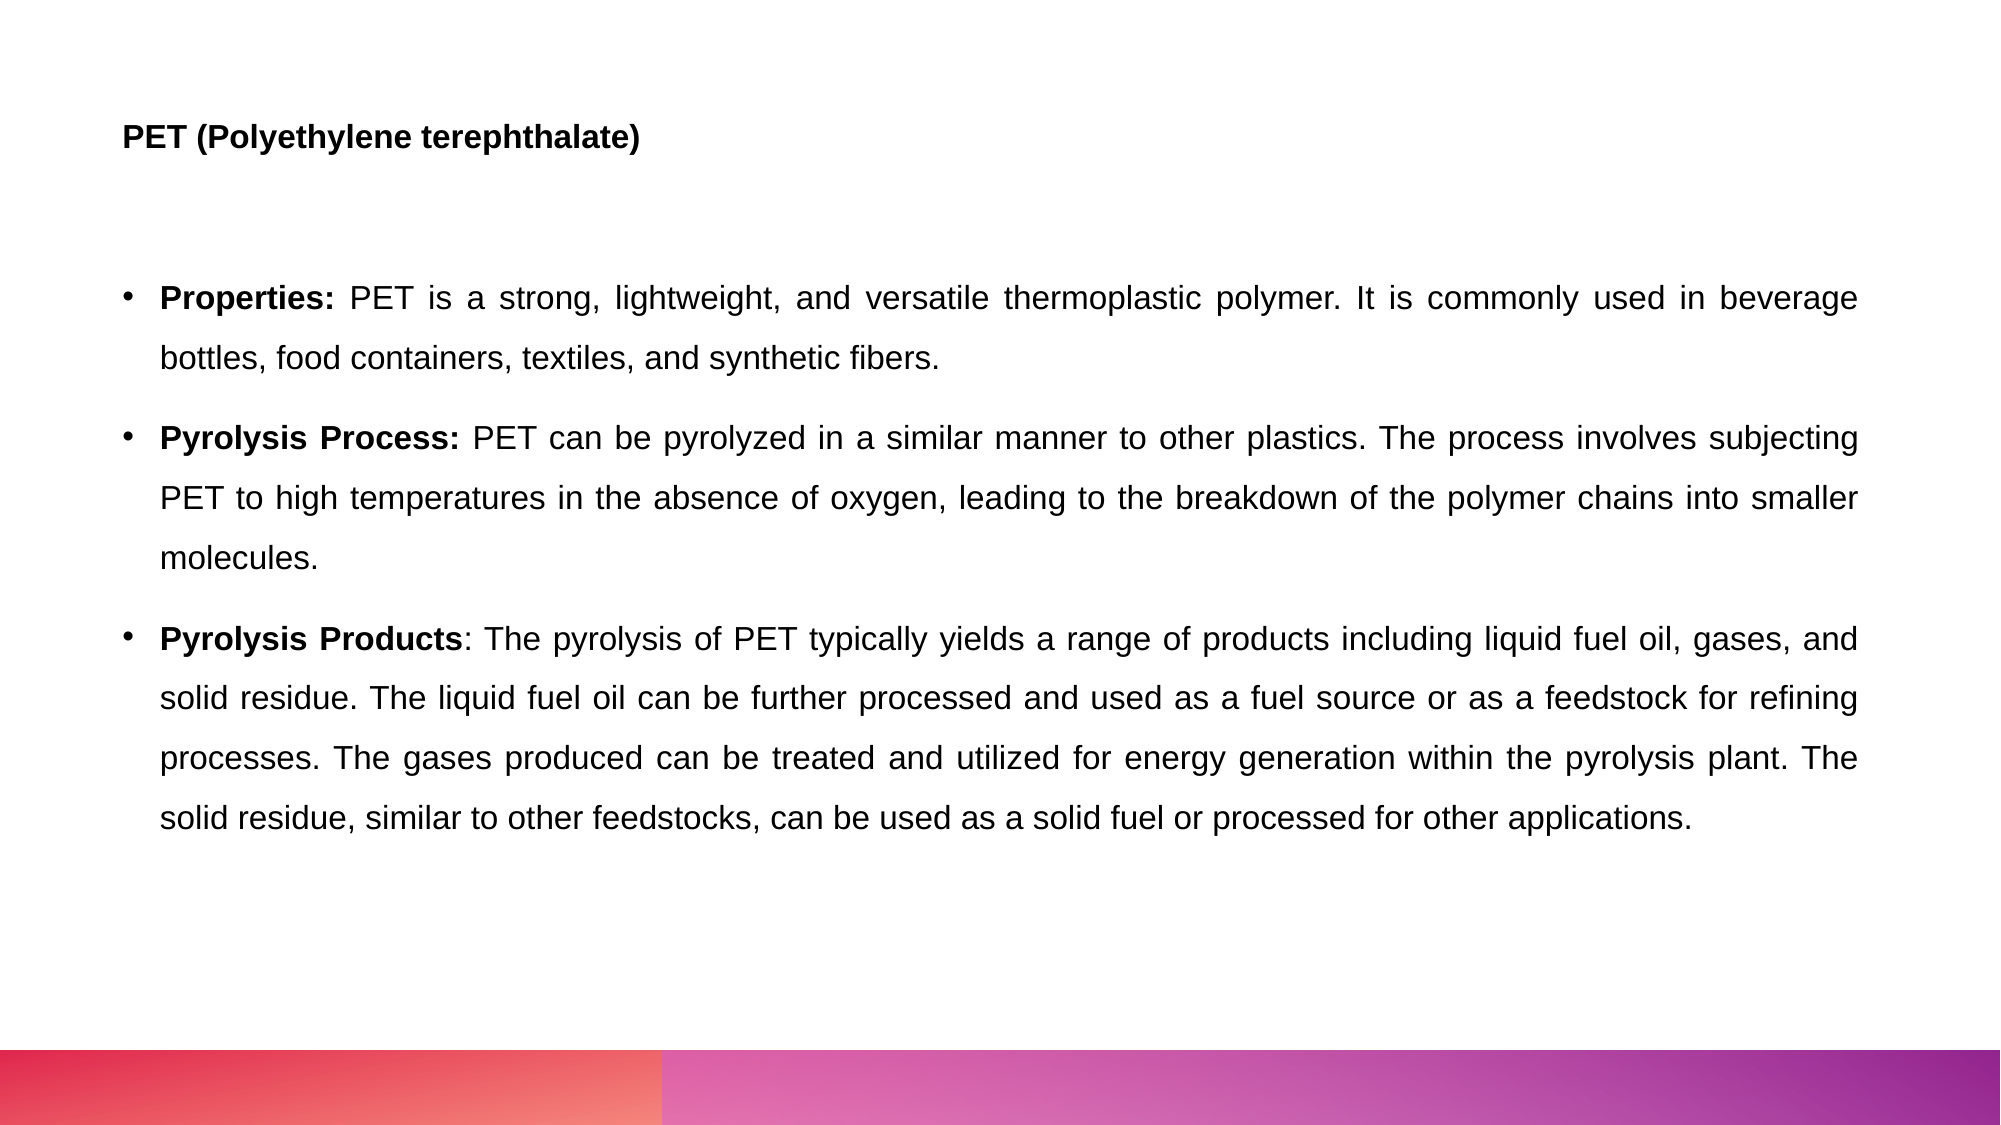

PET (Polyethylene terephthalate)

Properties: PET is a strong, lightweight, and versatile thermoplastic polymer. It is commonly used in beverage bottles, food containers, textiles, and synthetic fibers.
Pyrolysis Process: PET can be pyrolyzed in a similar manner to other plastics. The process involves subjecting PET to high temperatures in the absence of oxygen, leading to the breakdown of the polymer chains into smaller molecules.
Pyrolysis Products: The pyrolysis of PET typically yields a range of products including liquid fuel oil, gases, and solid residue. The liquid fuel oil can be further processed and used as a fuel source or as a feedstock for refining processes. The gases produced can be treated and utilized for energy generation within the pyrolysis plant. The solid residue, similar to other feedstocks, can be used as a solid fuel or processed for other applications.